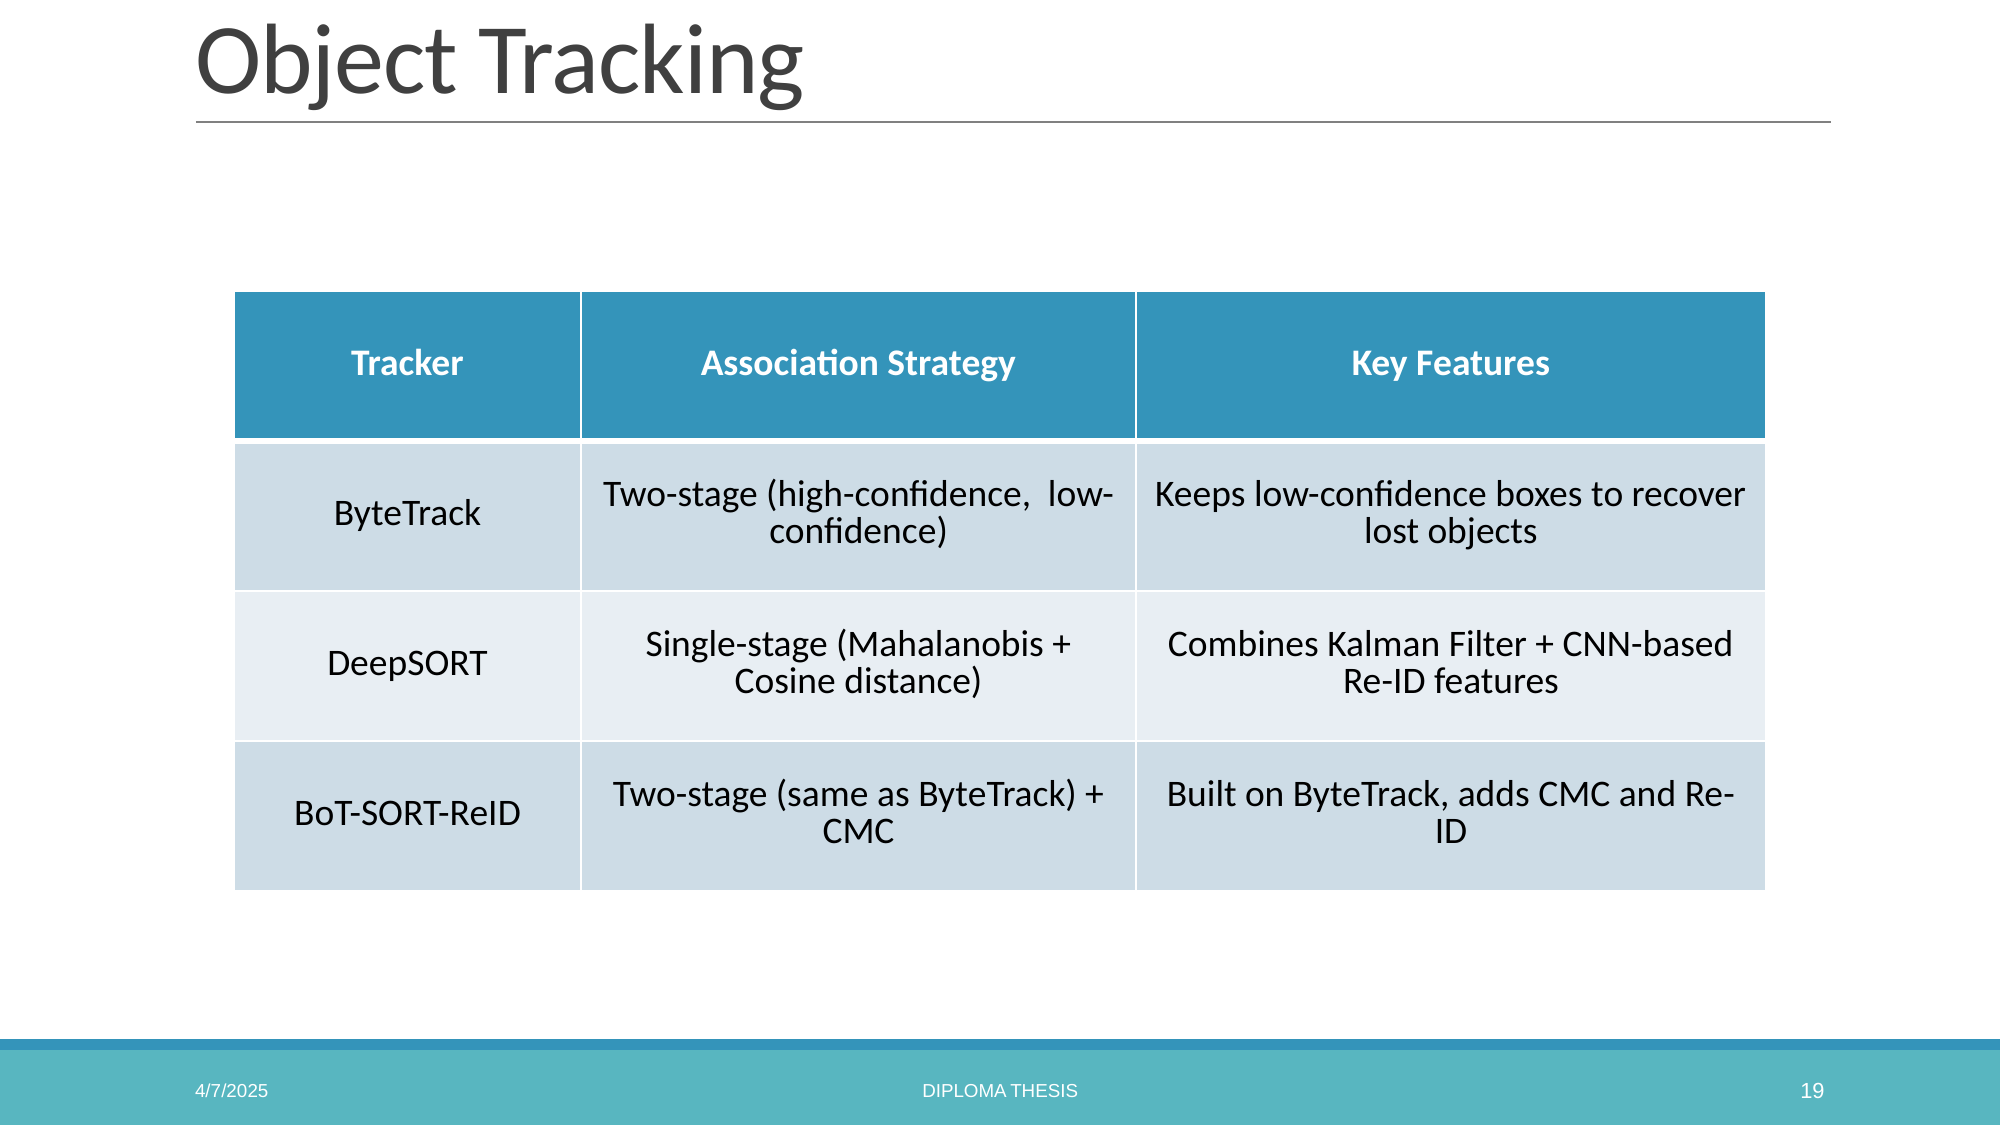

# Object Tracking
| Tracker | Association Strategy | Key Features |
| --- | --- | --- |
| ByteTrack | Two-stage (high-confidence, low-confidence) | Keeps low-confidence boxes to recover lost objects |
| DeepSORT | Single-stage (Mahalanobis + Cosine distance) | Combines Kalman Filter + CNN-based Re-ID features |
| BoT-SORT-ReID | Two-stage (same as ByteTrack) + CMC | Built on ByteTrack, adds CMC and Re-ID |
4/7/2025
Diploma Thesis
19